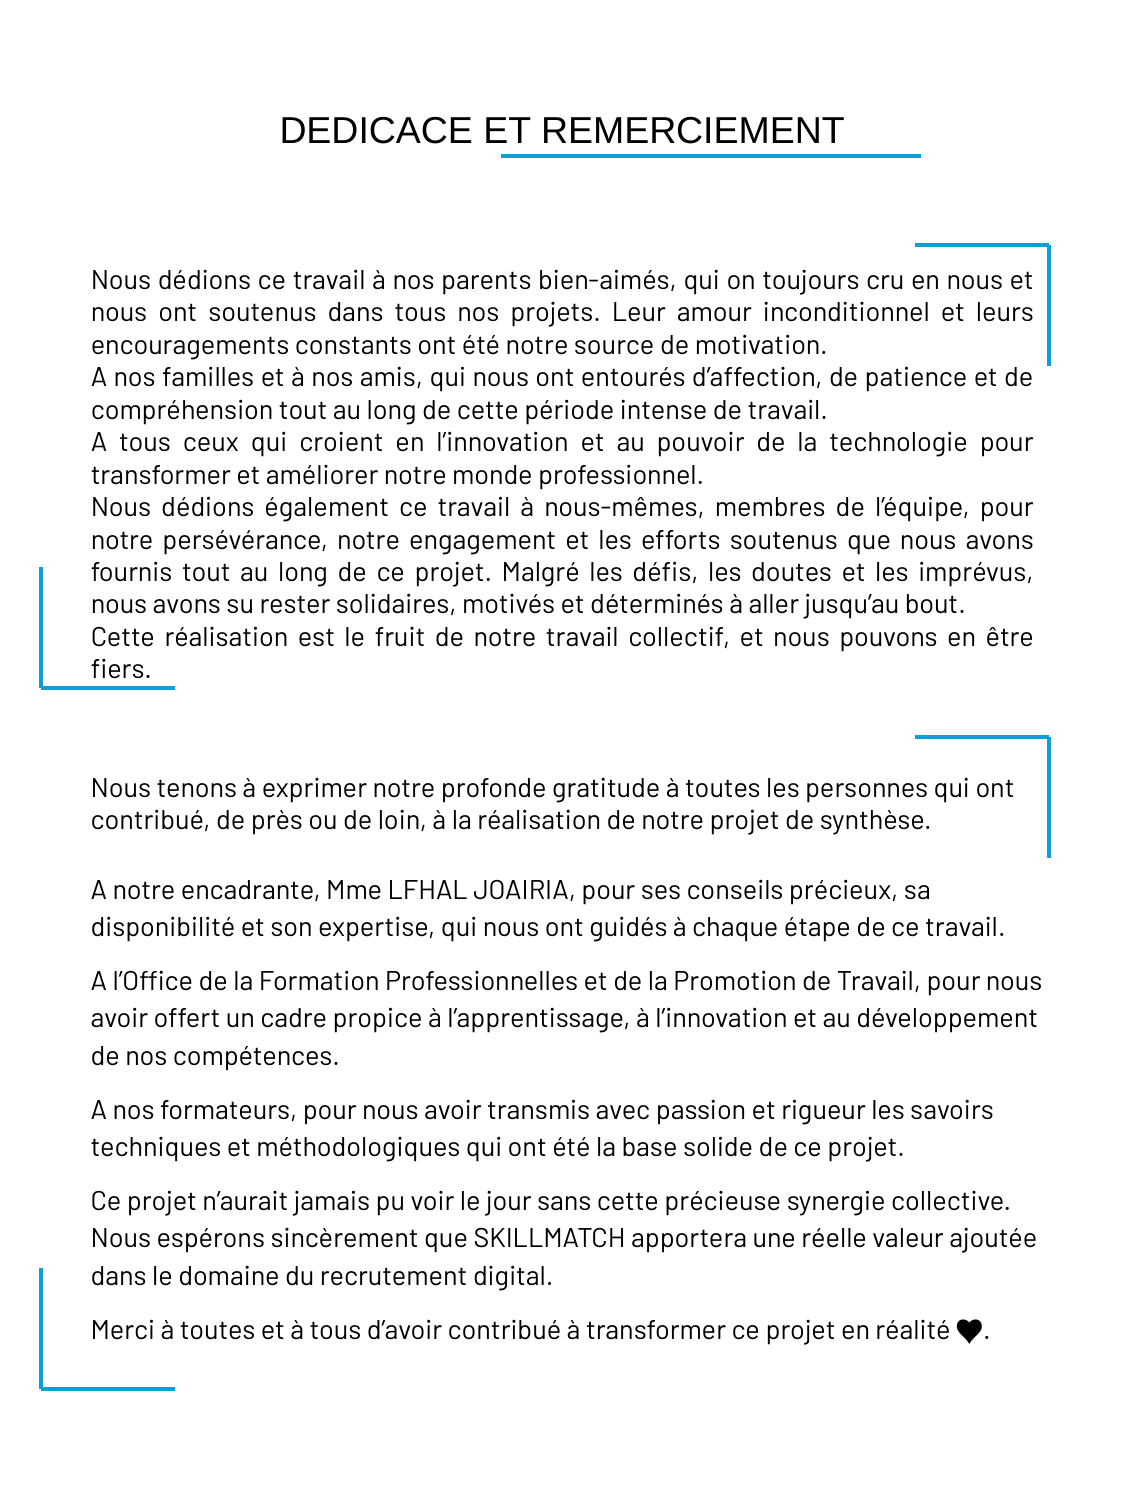

DEDICACE ET REMERCIEMENT
Nous dédions ce travail à nos parents bien-aimés, qui on toujours cru en nous et nous ont soutenus dans tous nos projets. Leur amour inconditionnel et leurs encouragements constants ont été notre source de motivation.
A nos familles et à nos amis, qui nous ont entourés d’affection, de patience et de compréhension tout au long de cette période intense de travail.
A tous ceux qui croient en l’innovation et au pouvoir de la technologie pour transformer et améliorer notre monde professionnel.
Nous dédions également ce travail à nous-mêmes, membres de l’équipe, pour notre persévérance, notre engagement et les efforts soutenus que nous avons fournis tout au long de ce projet. Malgré les défis, les doutes et les imprévus, nous avons su rester solidaires, motivés et déterminés à aller jusqu’au bout.
Cette réalisation est le fruit de notre travail collectif, et nous pouvons en être fiers.

Nous tenons à exprimer notre profonde gratitude à toutes les personnes qui ont contribué, de près ou de loin, à la réalisation de notre projet de synthèse.

A notre encadrante, Mme LFHAL JOAIRIA, pour ses conseils précieux, sa disponibilité et son expertise, qui nous ont guidés à chaque étape de ce travail.
A l’Office de la Formation Professionnelles et de la Promotion de Travail, pour nous avoir offert un cadre propice à l’apprentissage, à l’innovation et au développement de nos compétences.
A nos formateurs, pour nous avoir transmis avec passion et rigueur les savoirs techniques et méthodologiques qui ont été la base solide de ce projet.
Ce projet n’aurait jamais pu voir le jour sans cette précieuse synergie collective. Nous espérons sincèrement que SKILLMATCH apportera une réelle valeur ajoutée dans le domaine du recrutement digital.
Merci à toutes et à tous d’avoir contribué à transformer ce projet en réalité ♥.